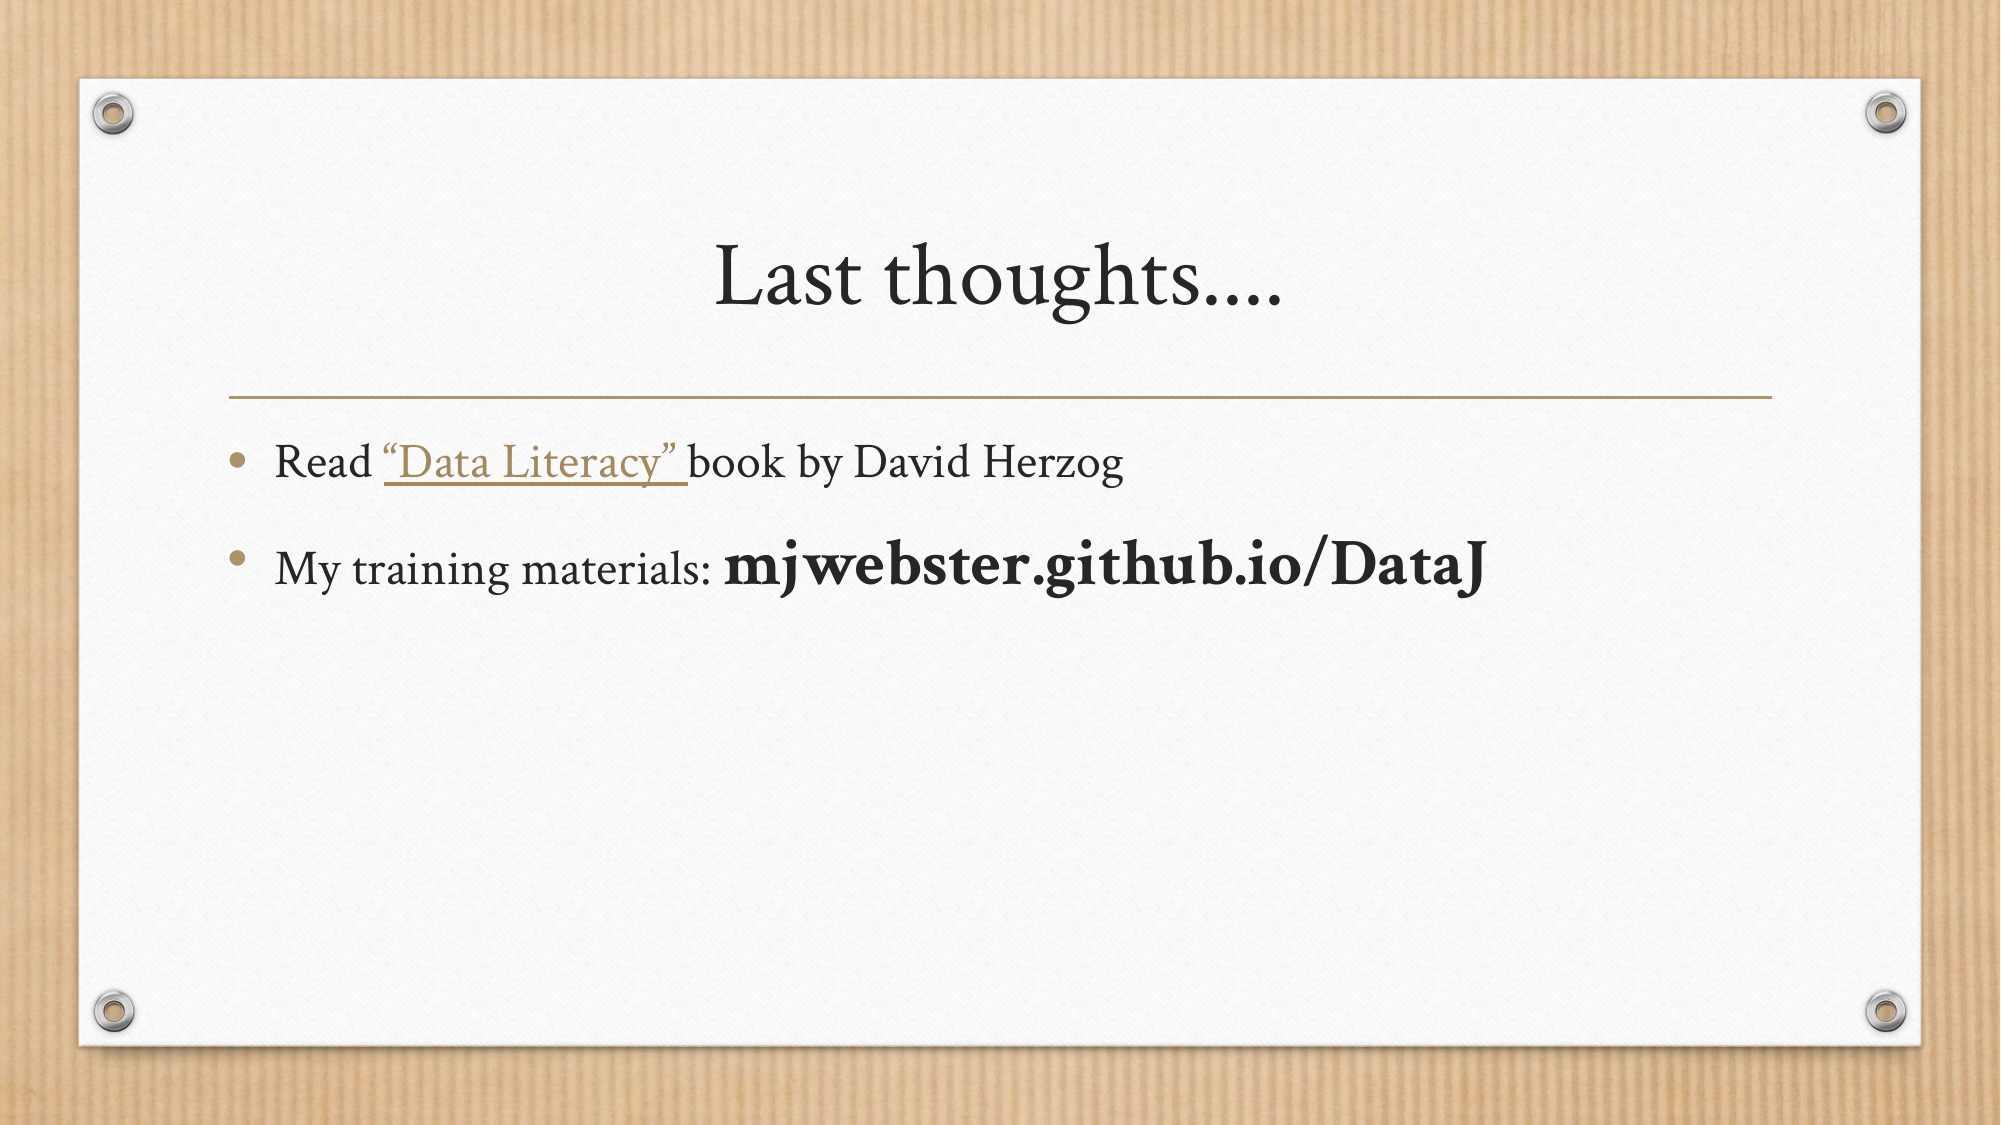

# Last thoughts....
Read “Data Literacy” book by David Herzog
My training materials: mjwebster.github.io/DataJ